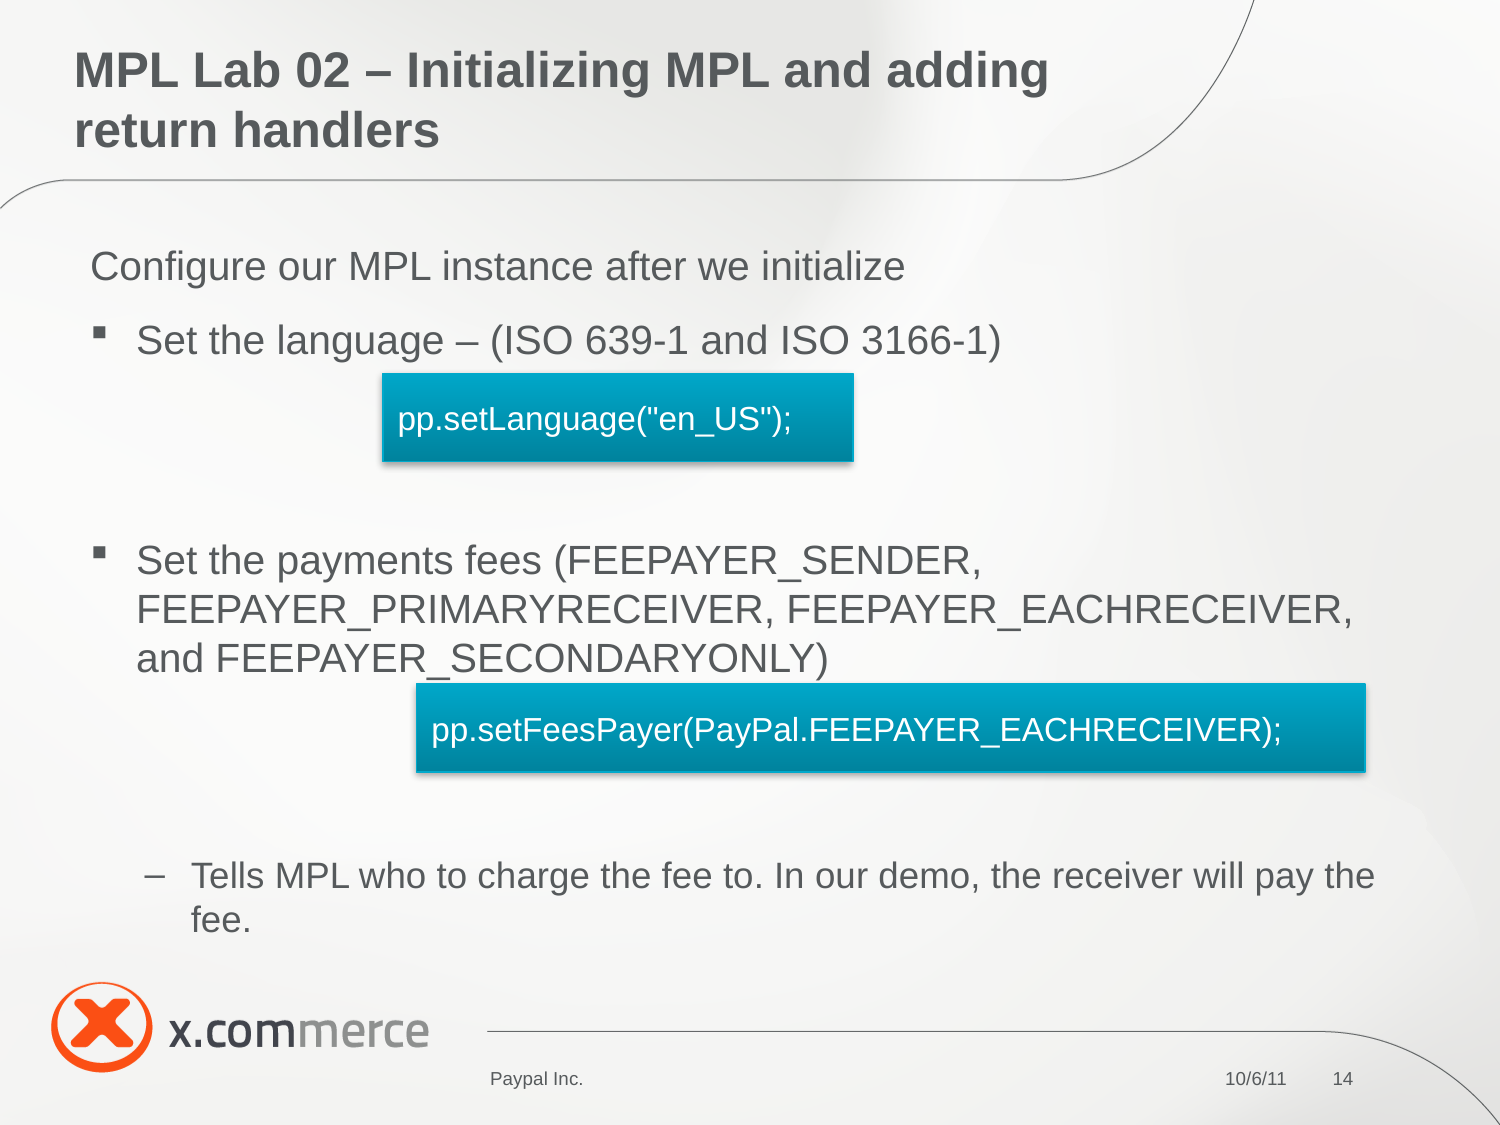

# MPL Lab 02 – Initializing MPL and adding return handlers
Configure our MPL instance after we initialize
Set the language – (ISO 639-1 and ISO 3166-1)

Set the payments fees (FEEPAYER_SENDER, FEEPAYER_PRIMARYRECEIVER, FEEPAYER_EACHRECEIVER, and FEEPAYER_SECONDARYONLY)

Tells MPL who to charge the fee to. In our demo, the receiver will pay the fee.

pp.setLanguage("en_US");
pp.setFeesPayer(PayPal.FEEPAYER_EACHRECEIVER);
Paypal Inc.
10/6/11
14